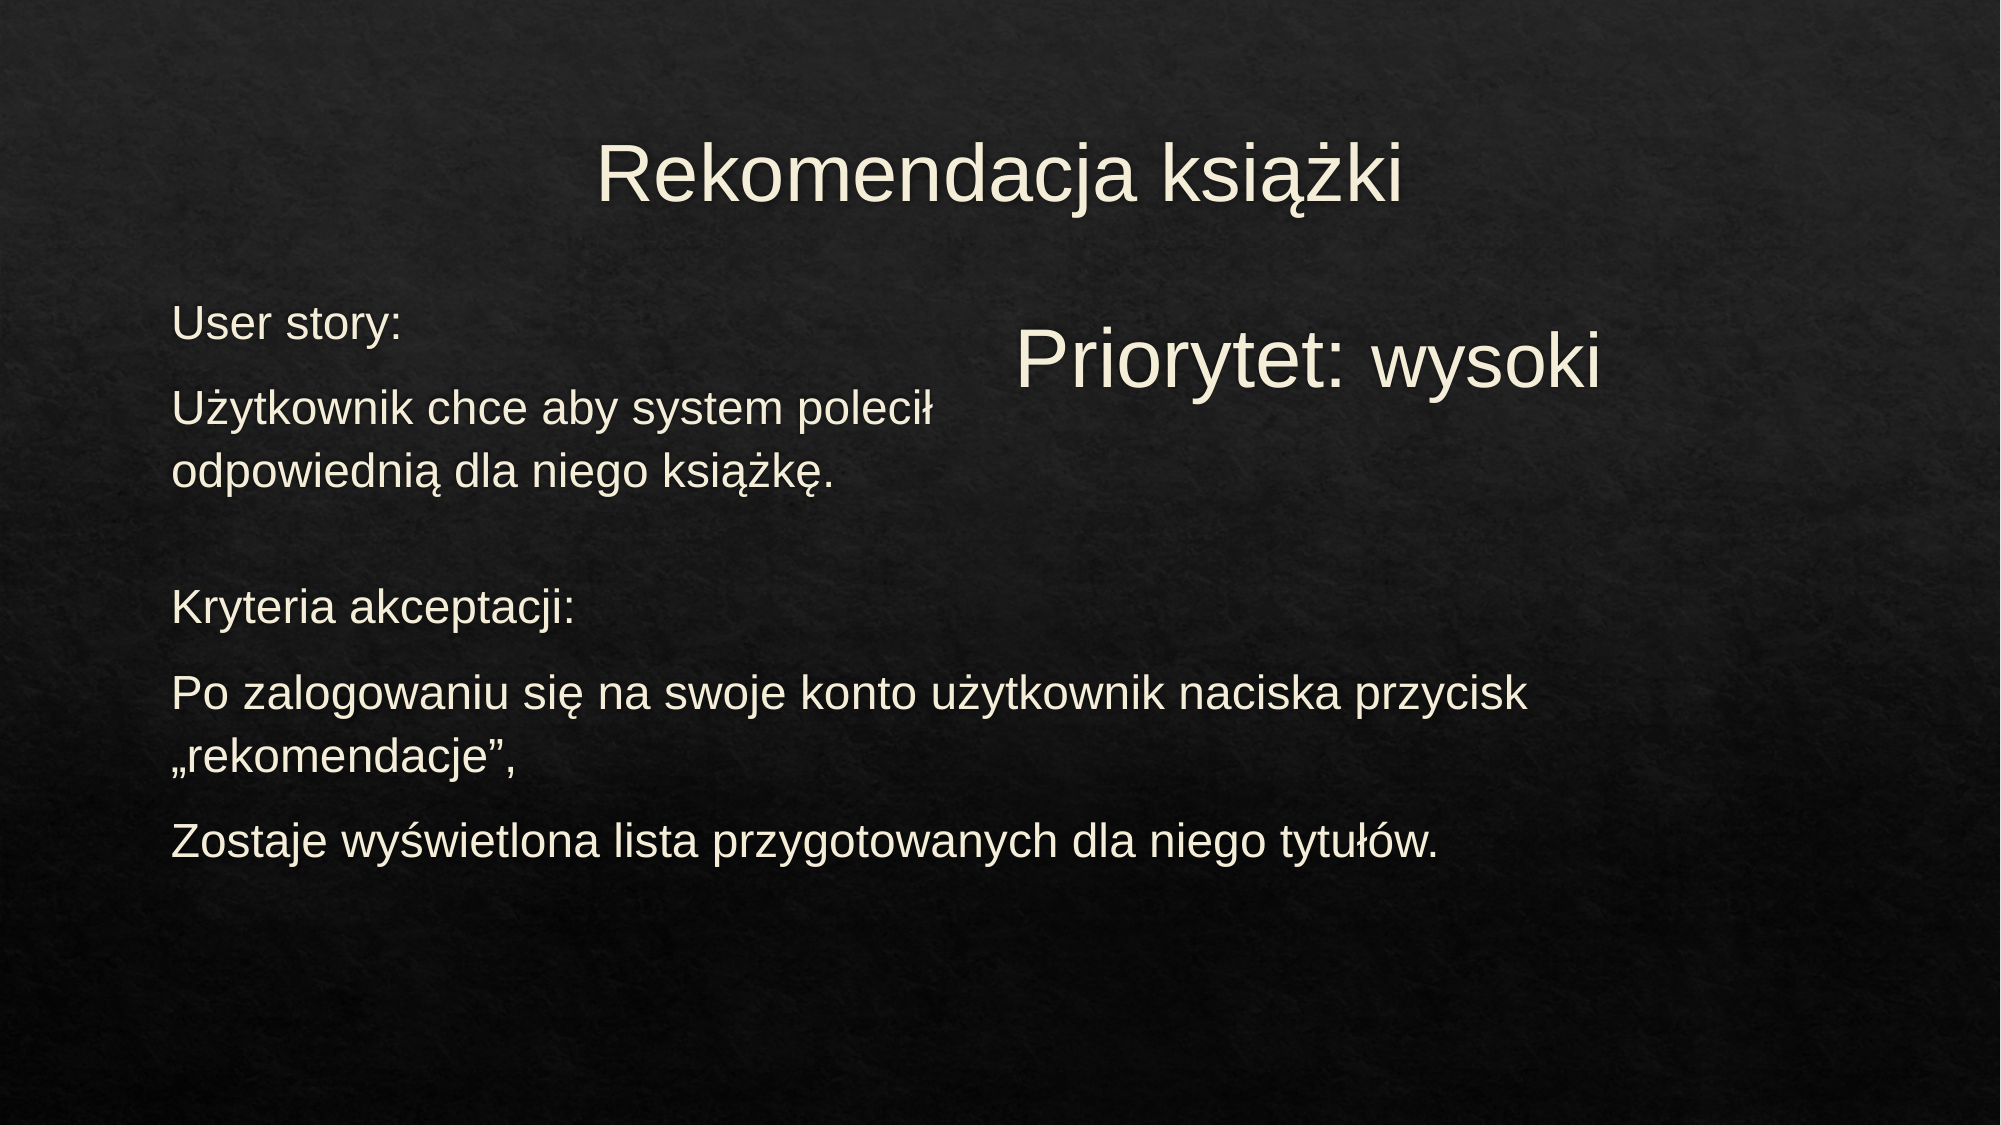

# Rekomendacja książki
Priorytet: wysoki
User story:
Użytkownik chce aby system polecił odpowiednią dla niego książkę.
Kryteria akceptacji:
Po zalogowaniu się na swoje konto użytkownik naciska przycisk „rekomendacje”,
Zostaje wyświetlona lista przygotowanych dla niego tytułów.